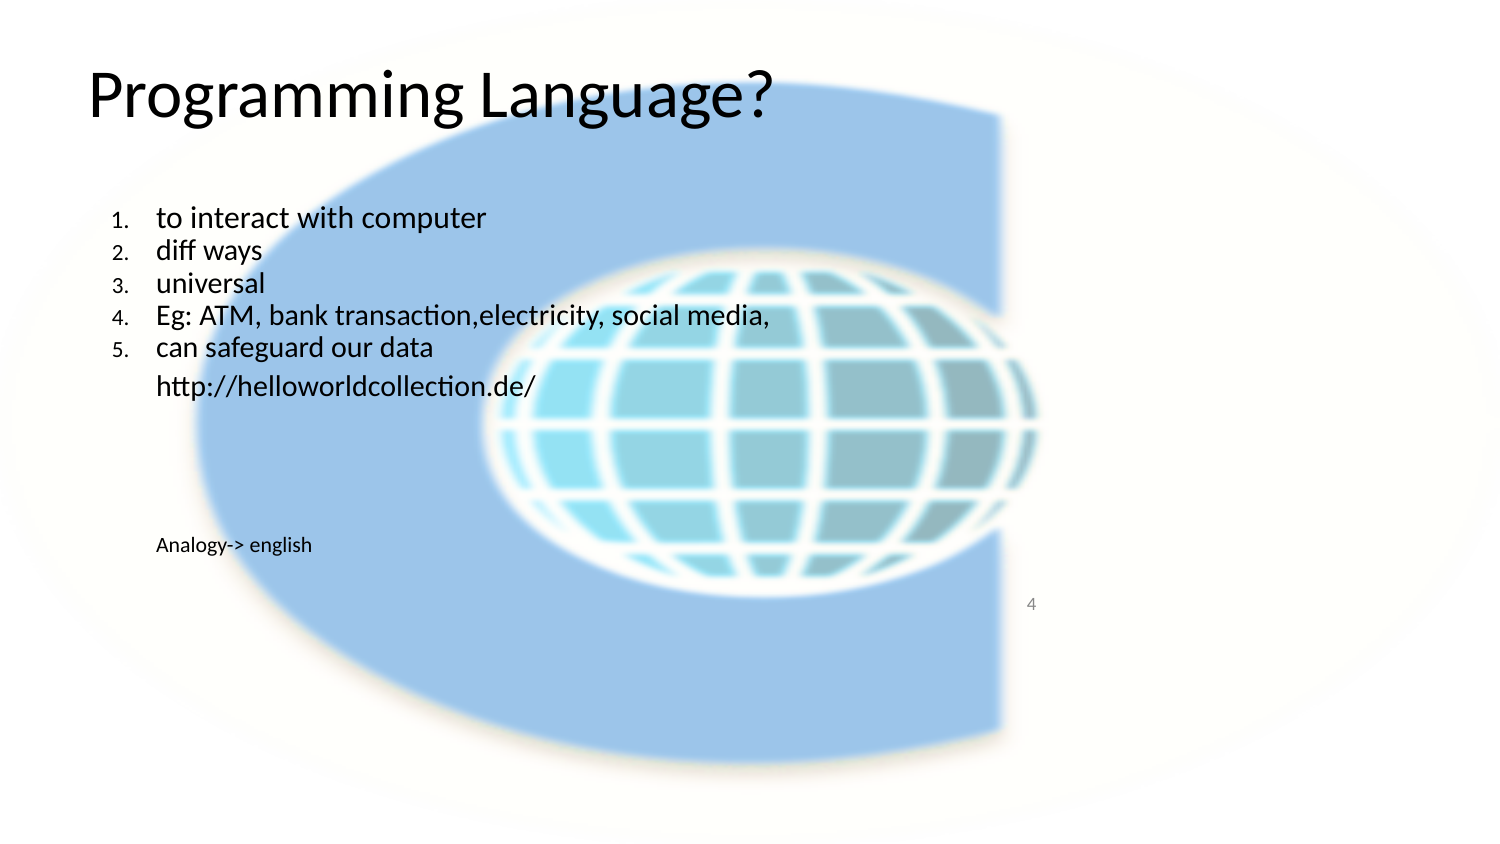

# Programming Language?

to interact with computer
diff ways
universal
Eg: ATM, bank transaction,electricity, social media,
can safeguard our data
http://helloworldcollection.de/

Analogy-> english
4